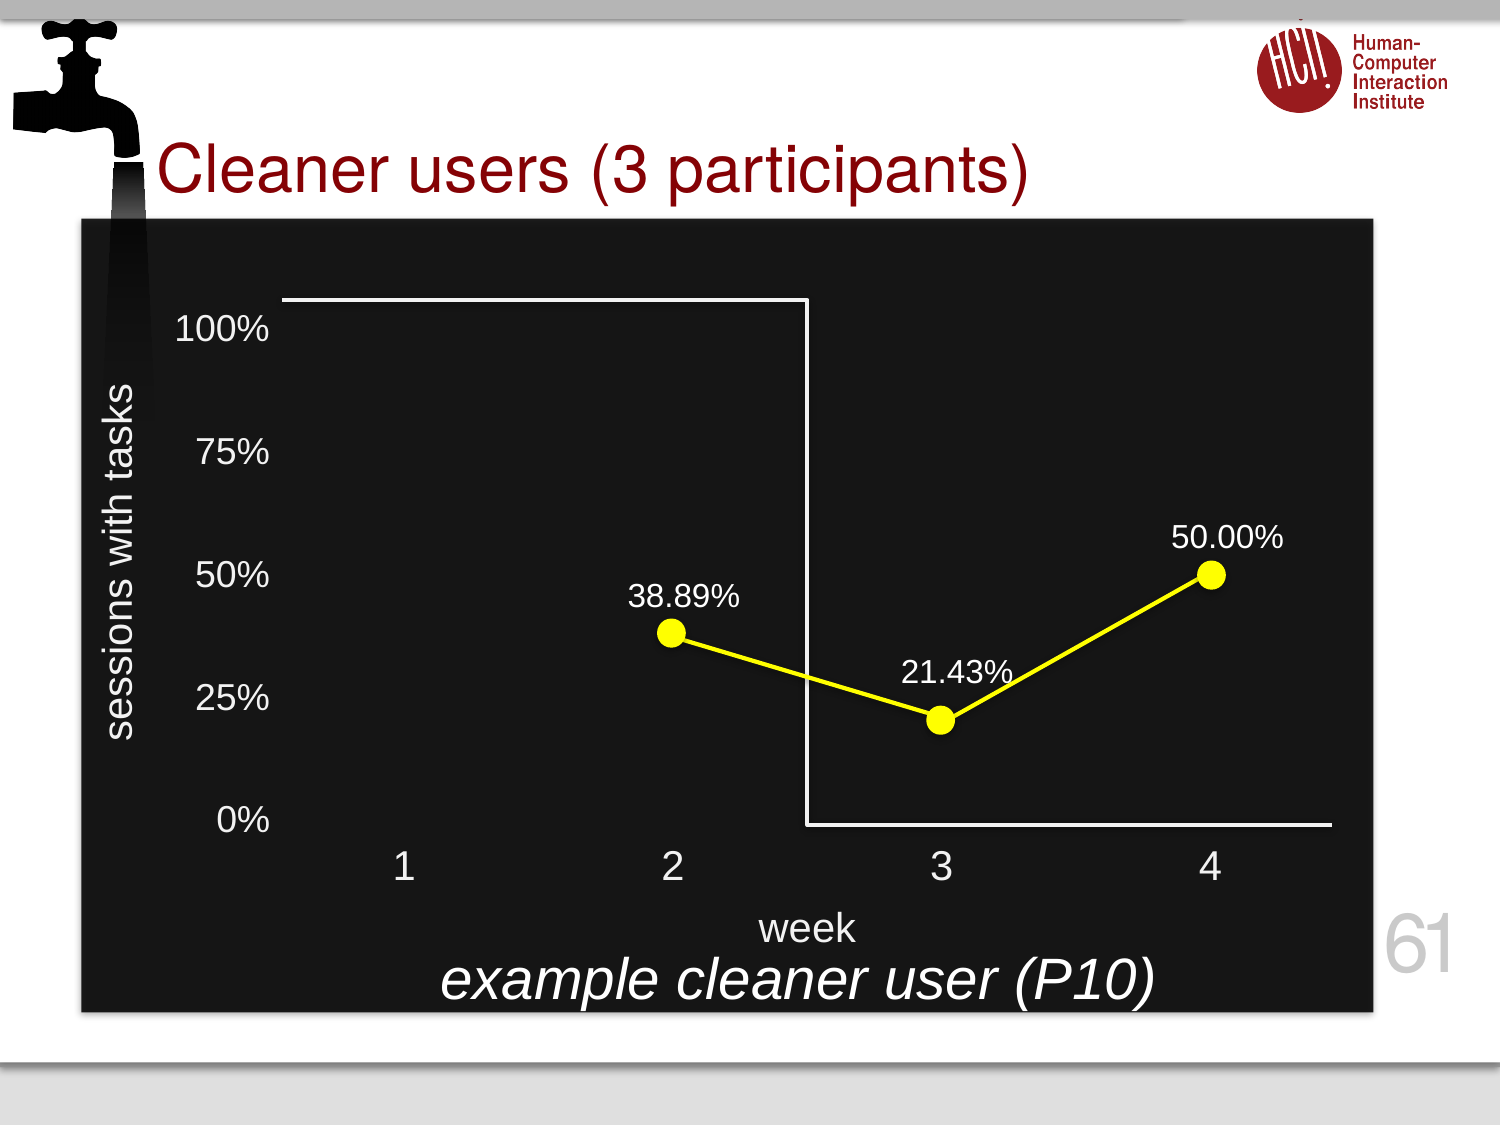

# Cleaner users (3 participants)

100%
75%
sessions with tasks
50%
25%
0%
1
2
3
4
week
50.00%

38.89%

21.43%

61
example cleaner user (P10)